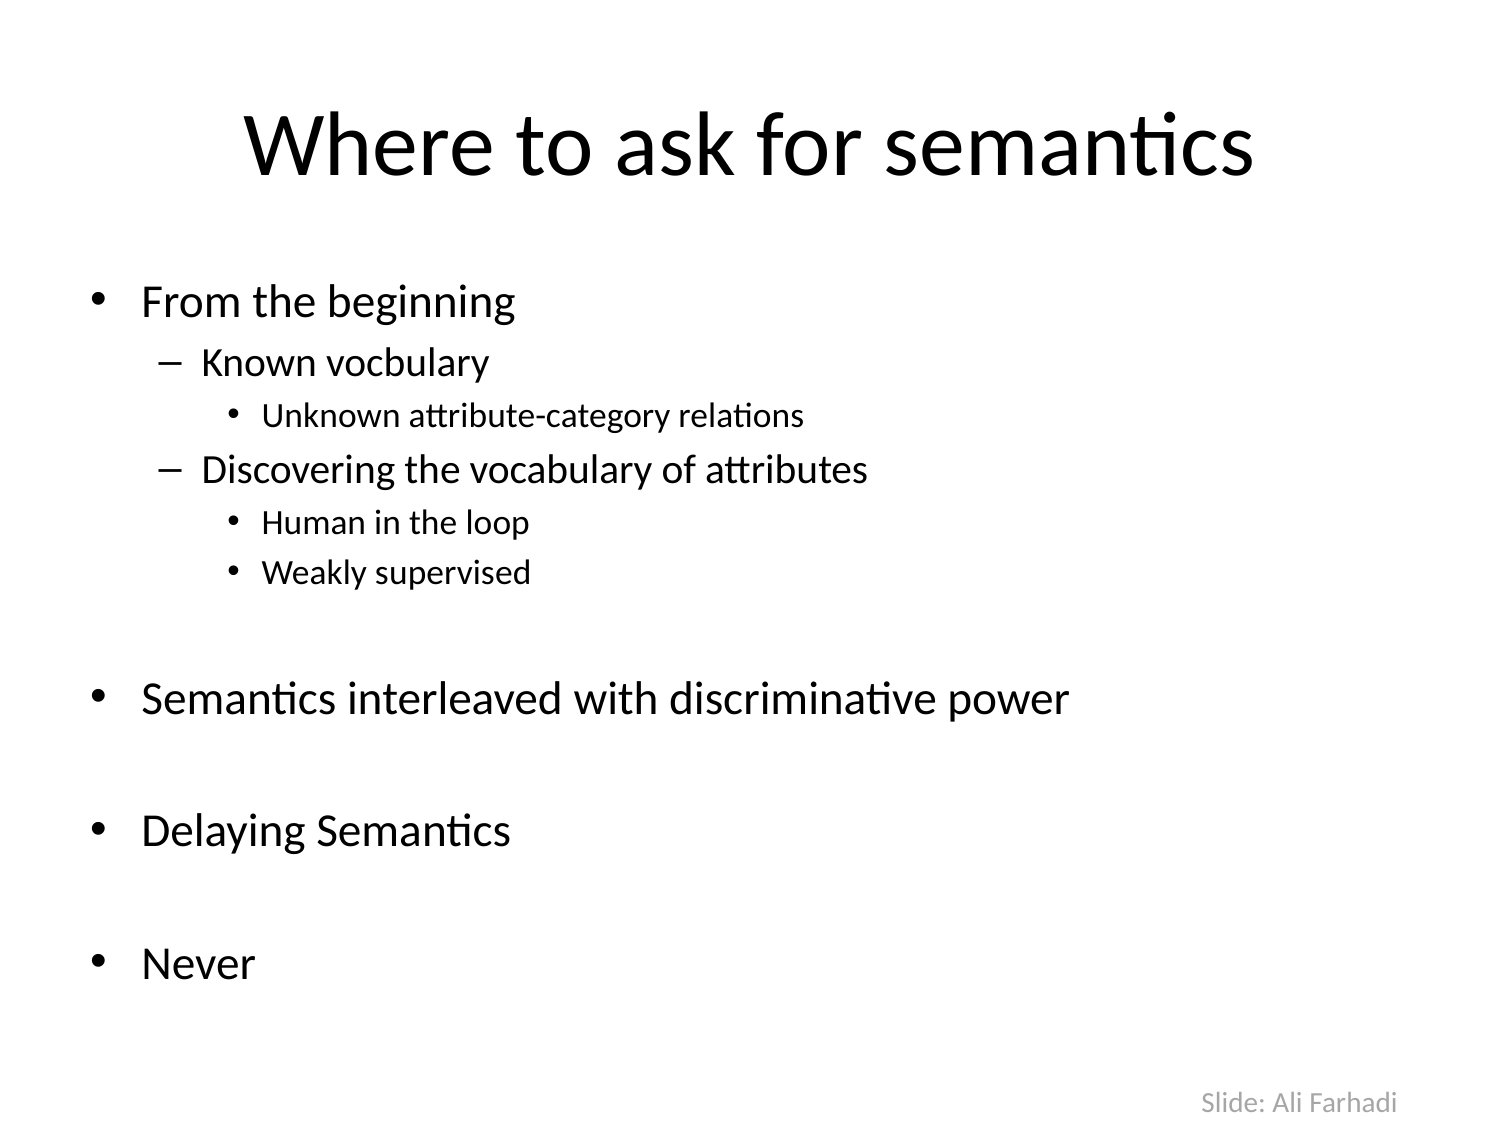

# Where to ask for semantics
From the beginning
Known vocbulary
Unknown attribute-category relations
Discovering the vocabulary of attributes
Human in the loop
Weakly supervised

Semantics interleaved with discriminative power

Delaying Semantics

Never
Slide: Ali Farhadi